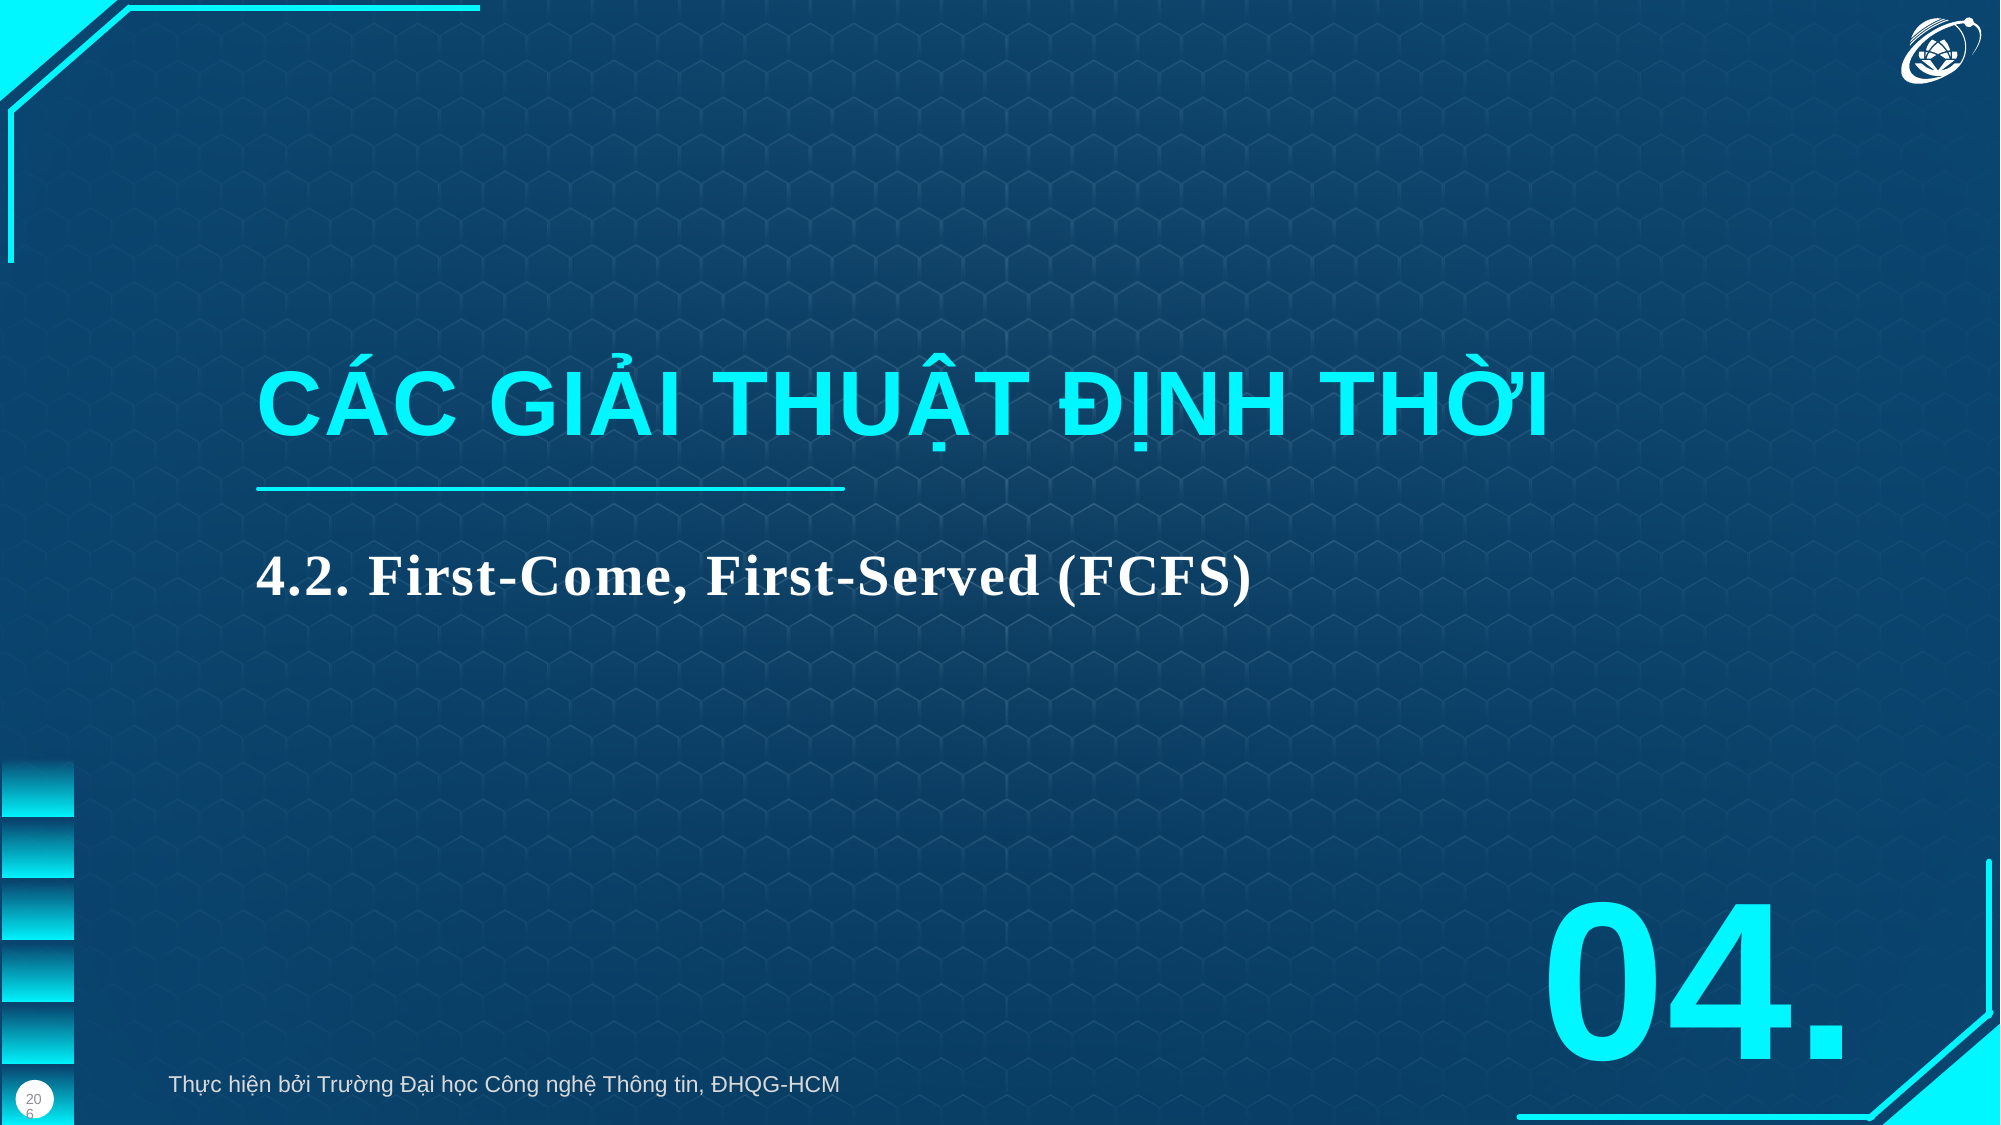

CÁC GIẢI THUẬT ĐỊNH THỜI
4.2. First-Come, First-Served (FCFS)

04.
Thực hiện bởi Trường Đại học Công nghệ Thông tin, ĐHQG-HCM
206